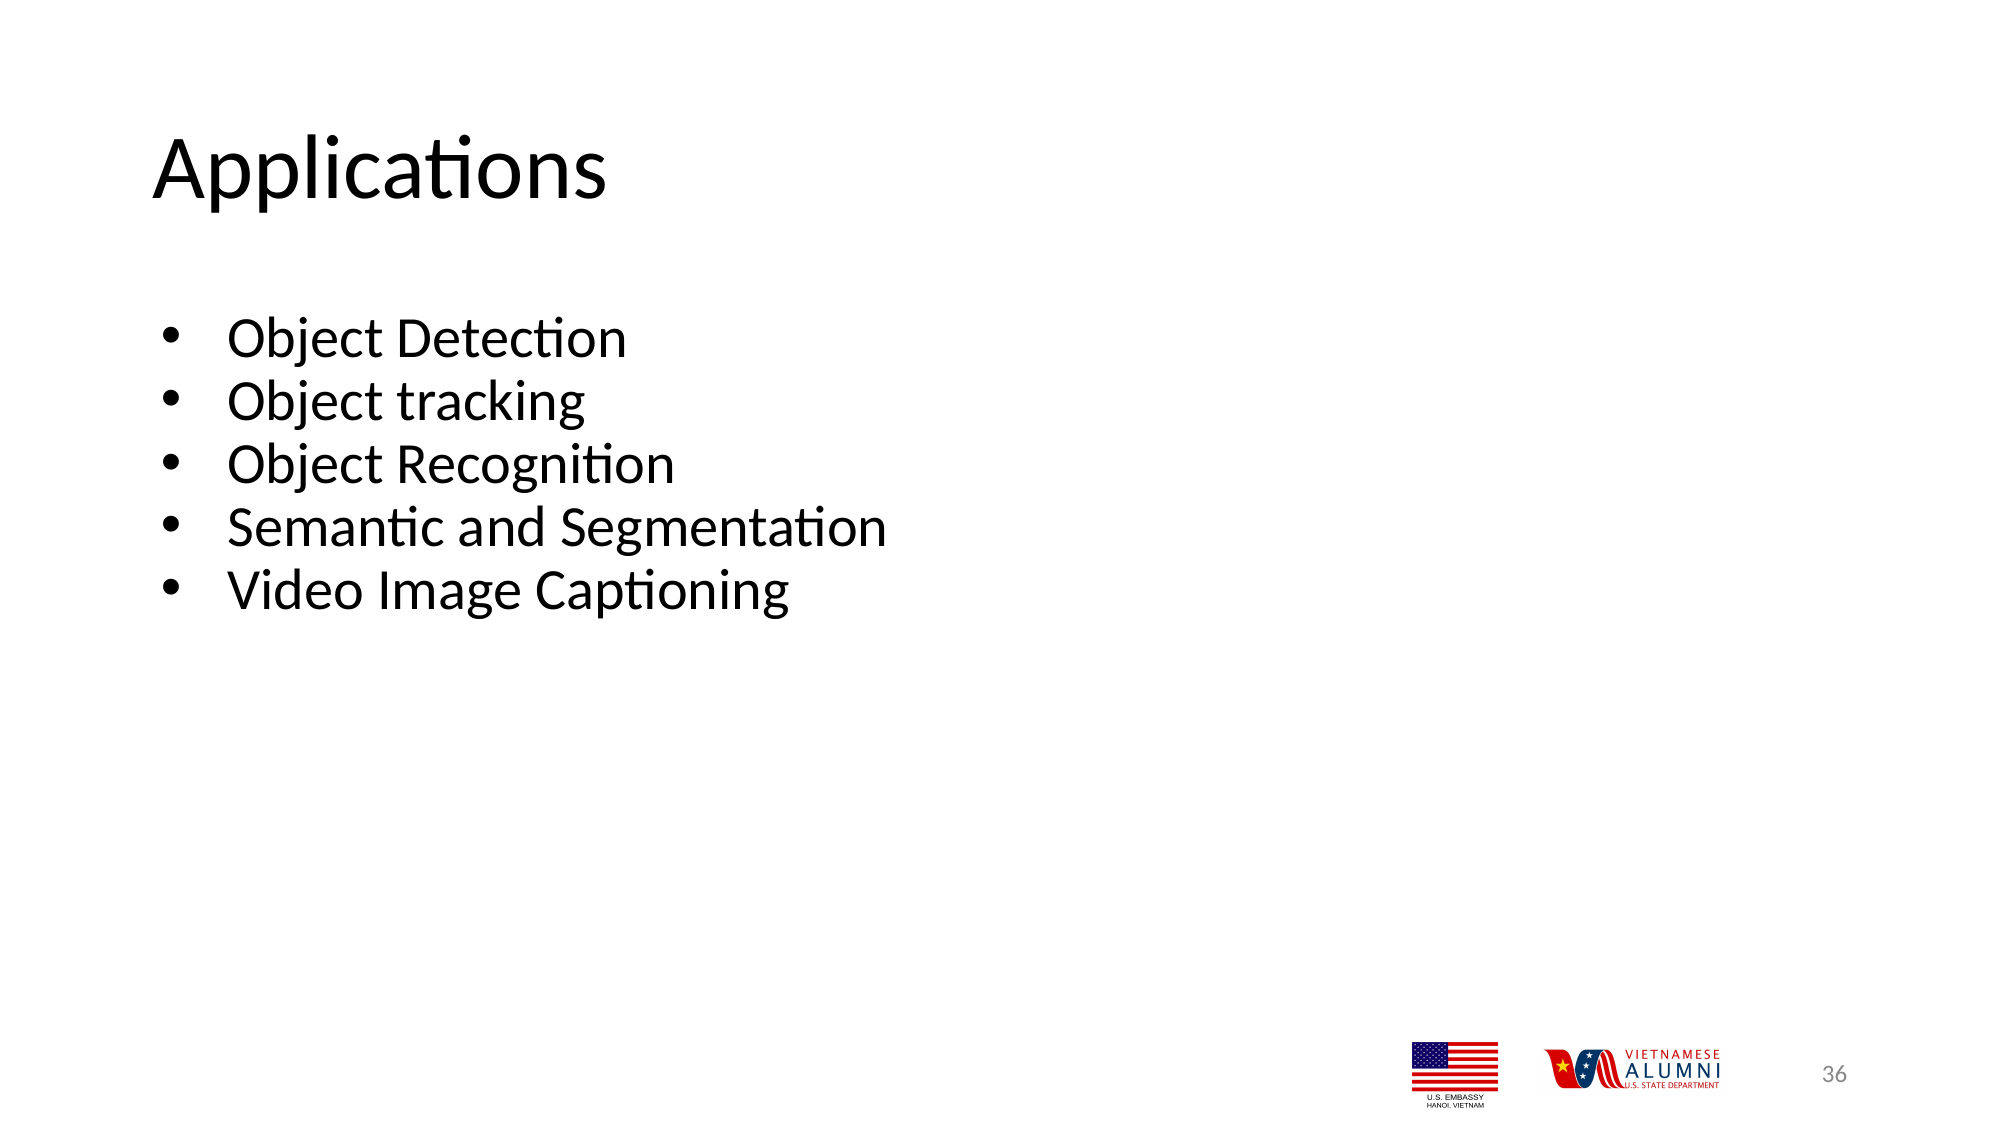

# Applications
Object Detection
Object tracking
Object Recognition
Semantic and Segmentation
Video Image Captioning
36